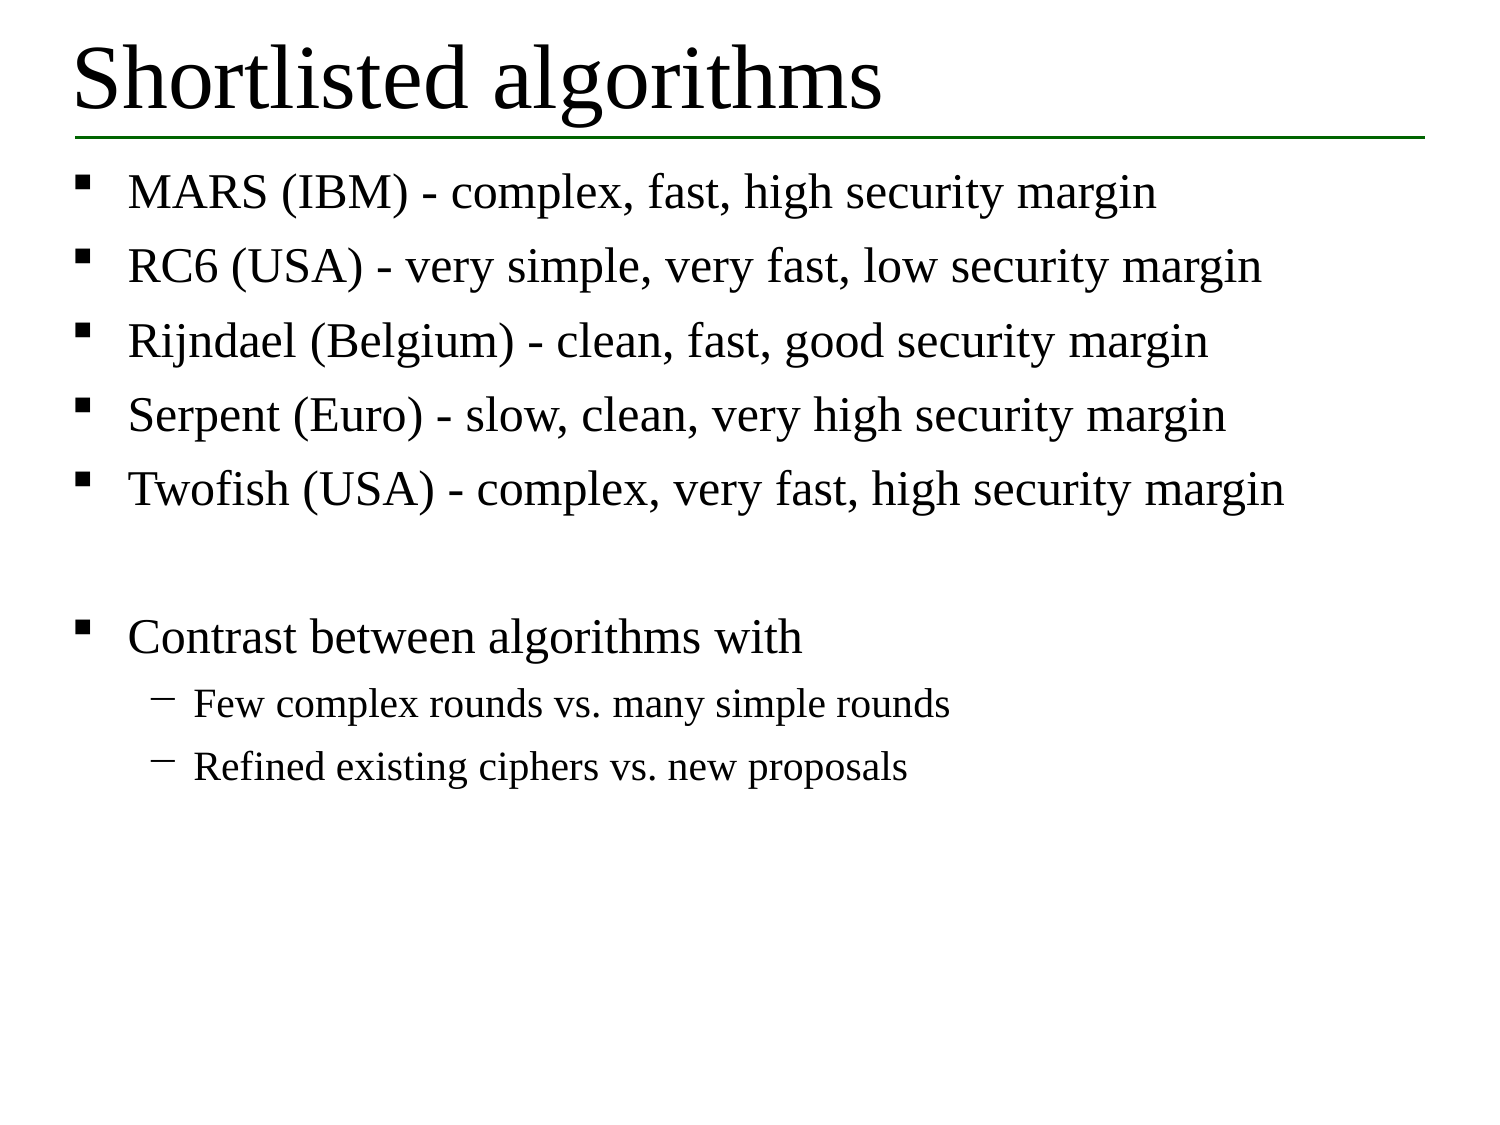

# Shortlisted algorithms

MARS (IBM) - complex, fast, high security margin
RC6 (USA) - very simple, very fast, low security margin
Rijndael (Belgium) - clean, fast, good security margin
Serpent (Euro) - slow, clean, very high security margin
Twofish (USA) - complex, very fast, high security margin

Contrast between algorithms with
Few complex rounds vs. many simple rounds
Refined existing ciphers vs. new proposals

73